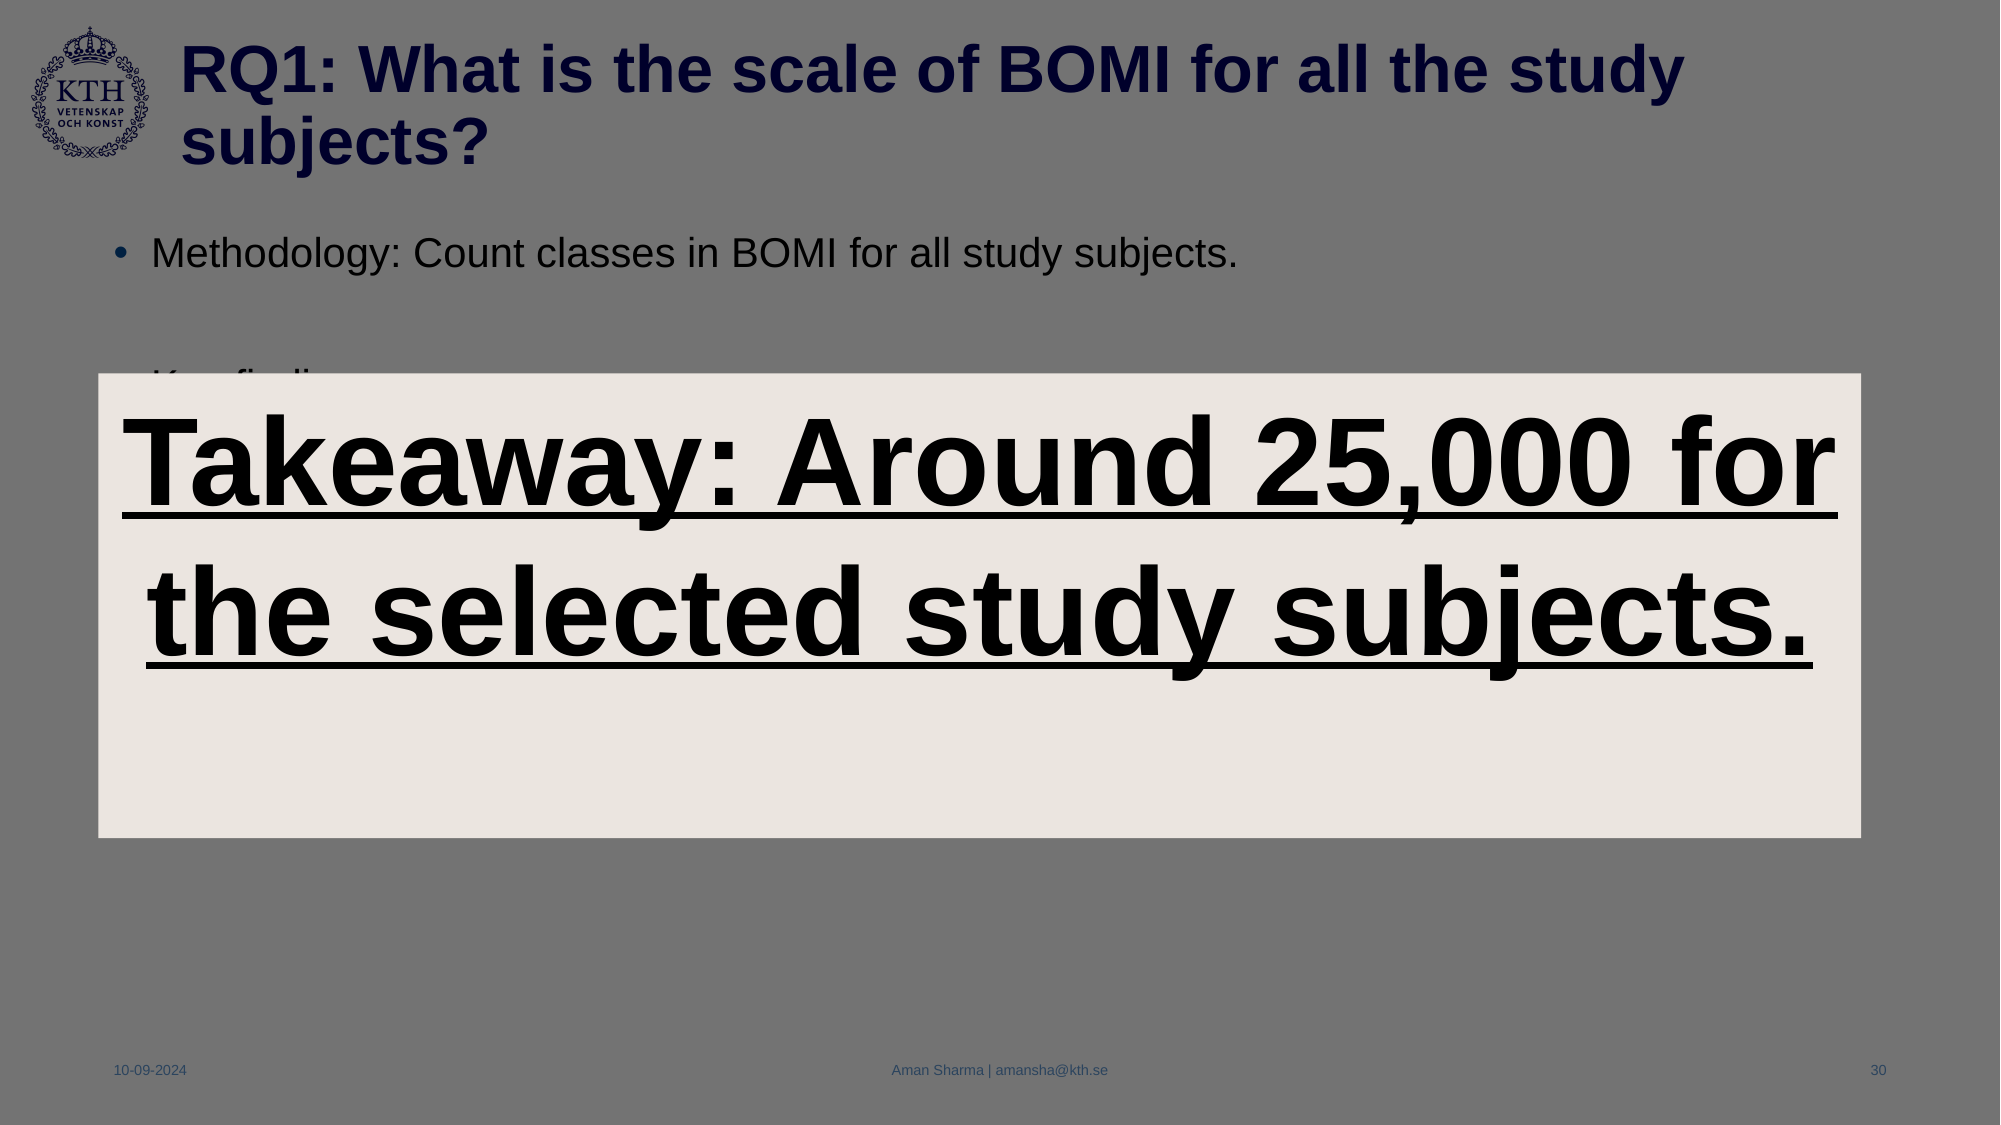

# RQ1: What is the scale of BOMI for all the study subjects?
Methodology: Count classes in BOMI for all study subjects.

Key findings:
BOMI-Environment contains around 25,000 classes, varying with JDK vendors and versions.
BOMI-SupplyChain strongly depends on number of classes in dependencies. It is also much more complex as dependencies come from so many diverse organizations, unlike JDK classes.
BOMI-Runtime constitutes few number of classes, but they are extremely important to detect in order to prevent attacks.

Takeaway: Around 25,000 for the selected study subjects.

Aman Sharma | amansha@kth.se
10-09-2024
30